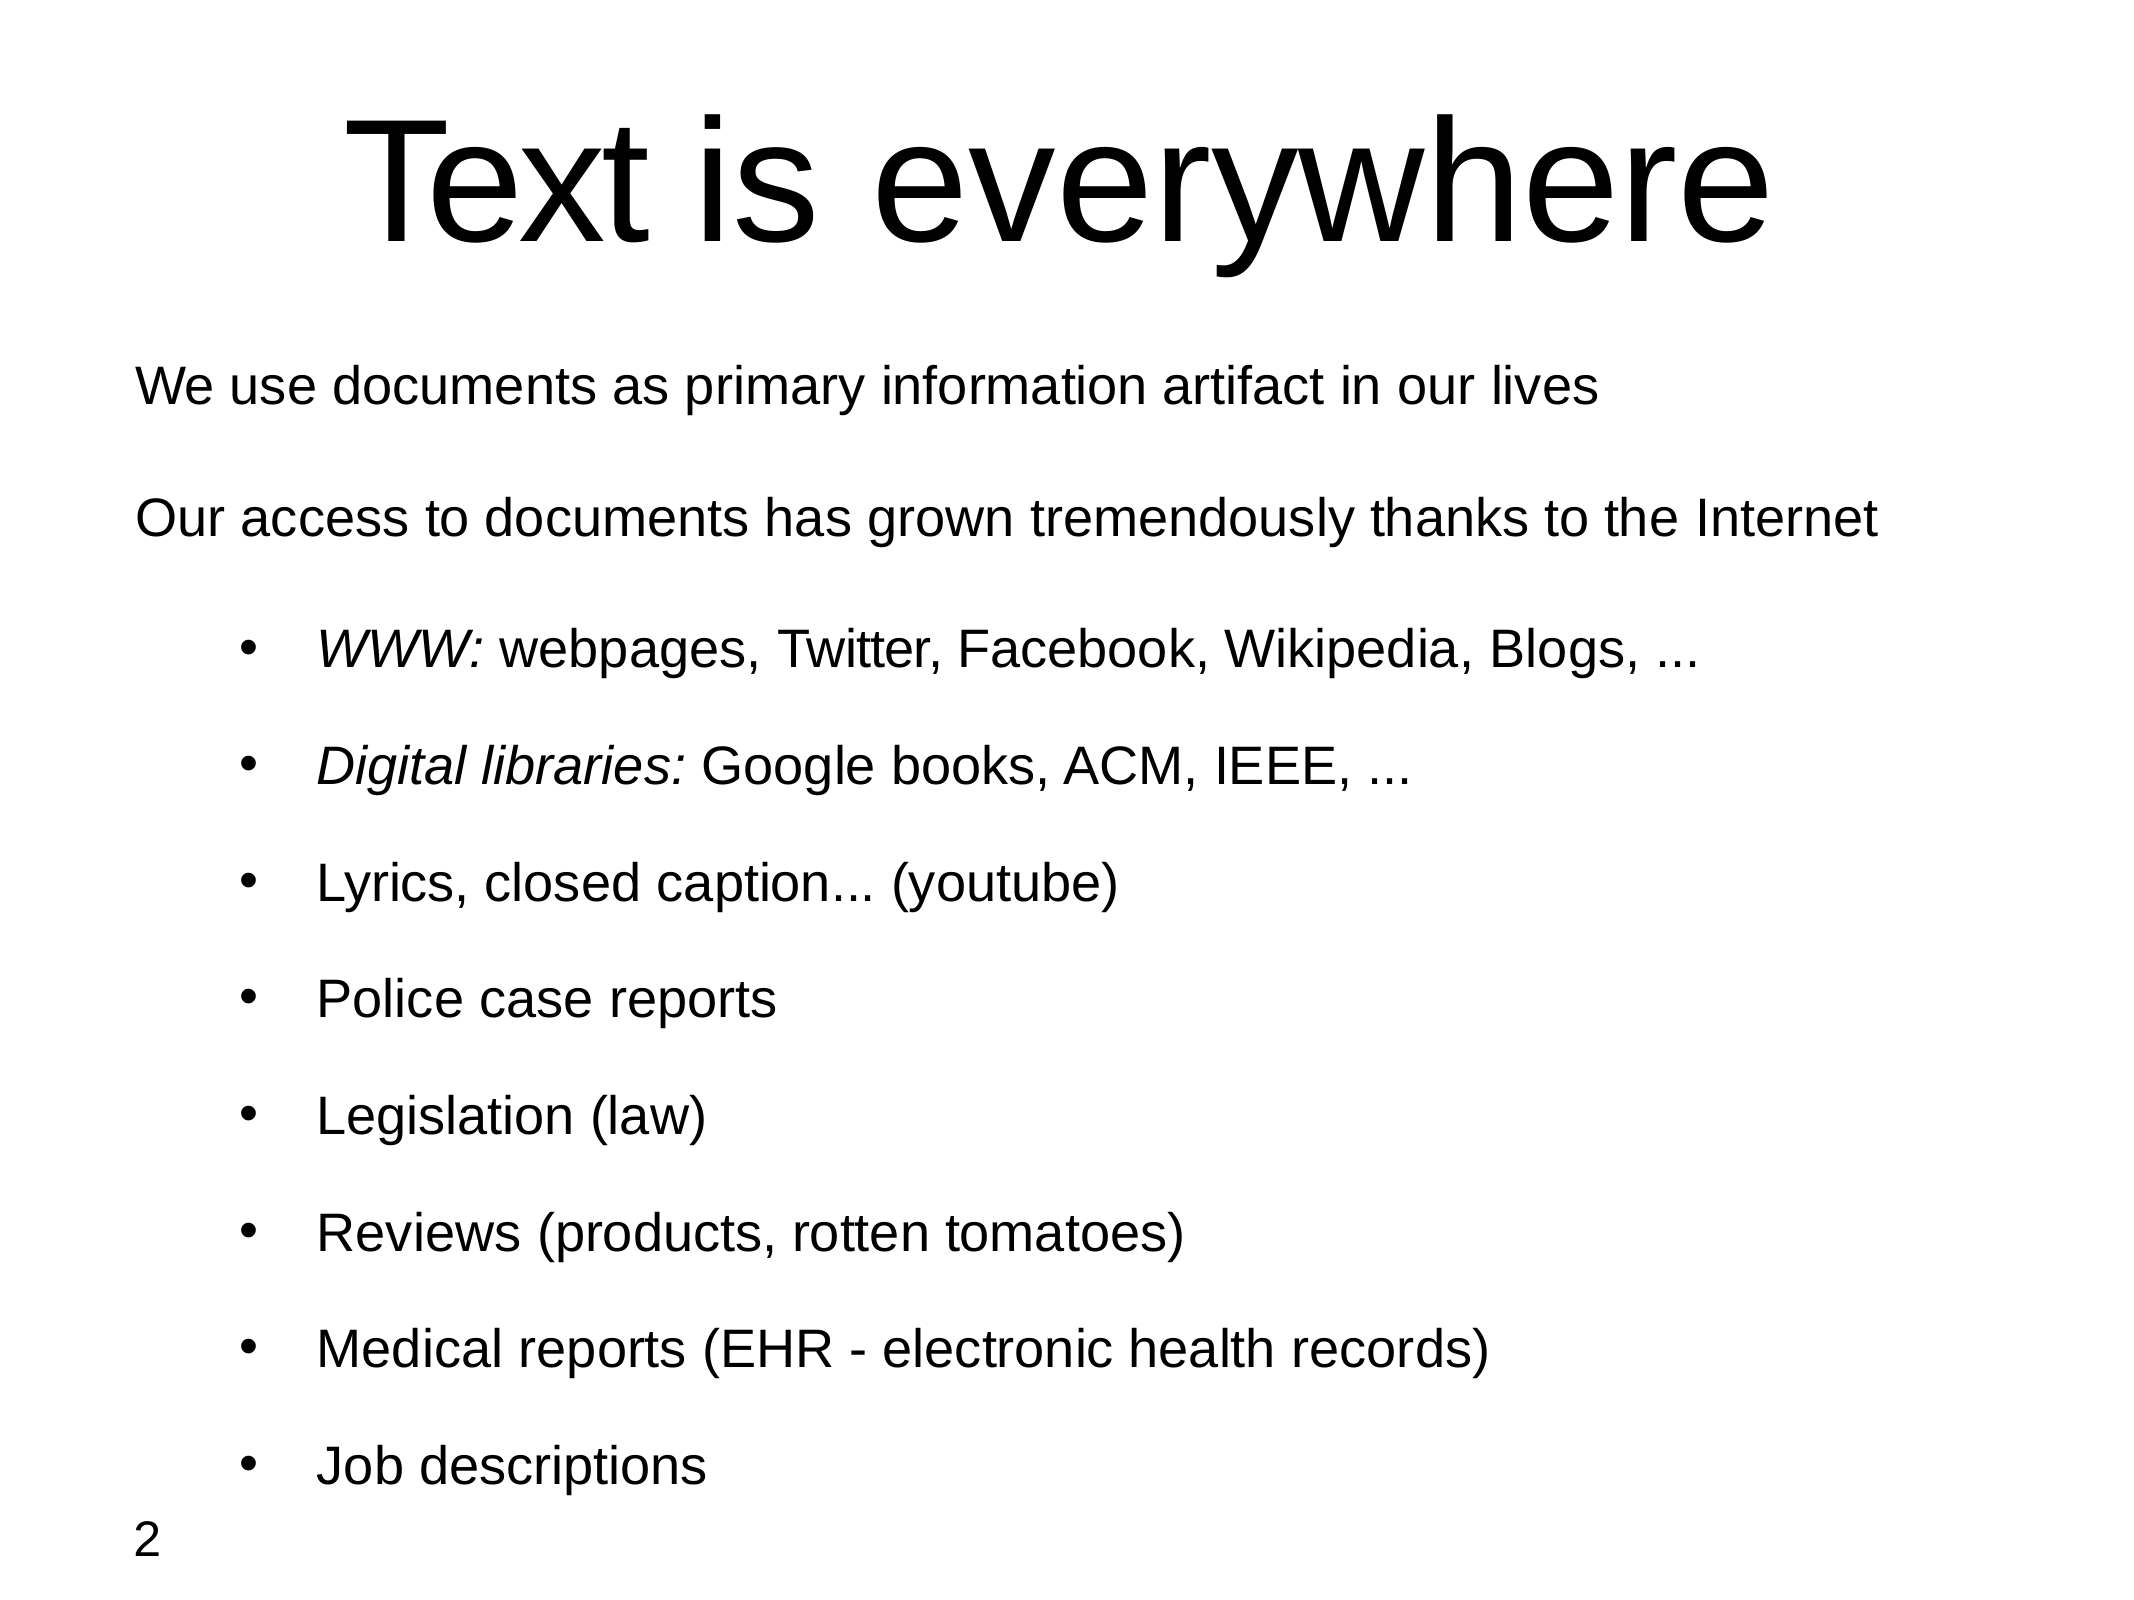

# Text is everywhere
We use documents as primary information artifact in our lives

Our access to documents has grown tremendously thanks to the Internet

WWW: webpages, Twitter, Facebook, Wikipedia, Blogs, ...

Digital libraries: Google books, ACM, IEEE, ...

Lyrics, closed caption... (youtube)

Police case reports

Legislation (law)

Reviews (products, rotten tomatoes)

Medical reports (EHR - electronic health records)

Job descriptions
2